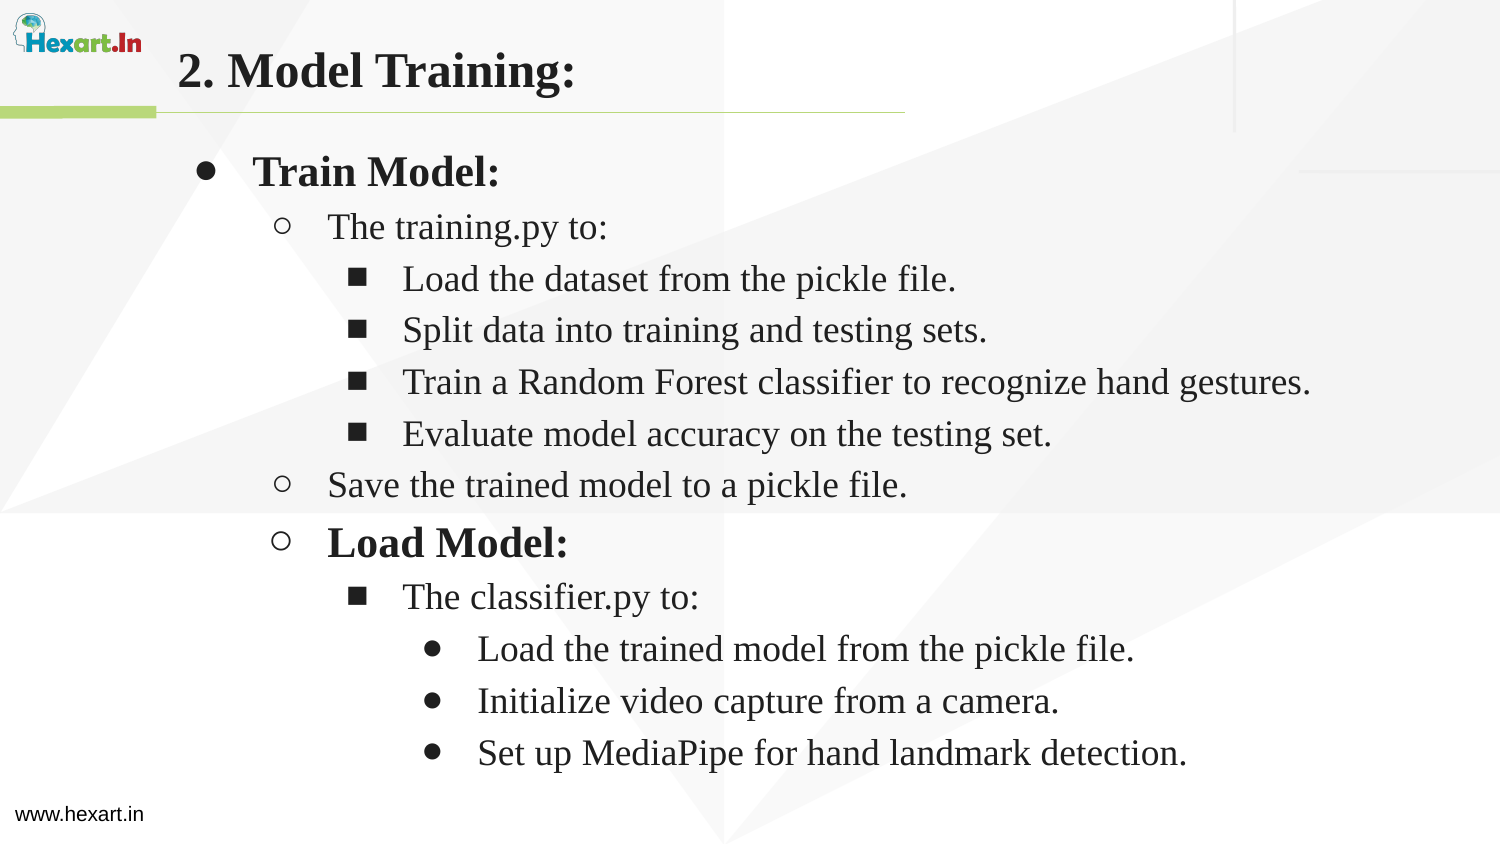

2. Model Training:
Train Model:
The training.py to:
Load the dataset from the pickle file.
Split data into training and testing sets.
Train a Random Forest classifier to recognize hand gestures.
Evaluate model accuracy on the testing set.
Save the trained model to a pickle file.
Load Model:
The classifier.py to:
Load the trained model from the pickle file.
Initialize video capture from a camera.
Set up MediaPipe for hand landmark detection.